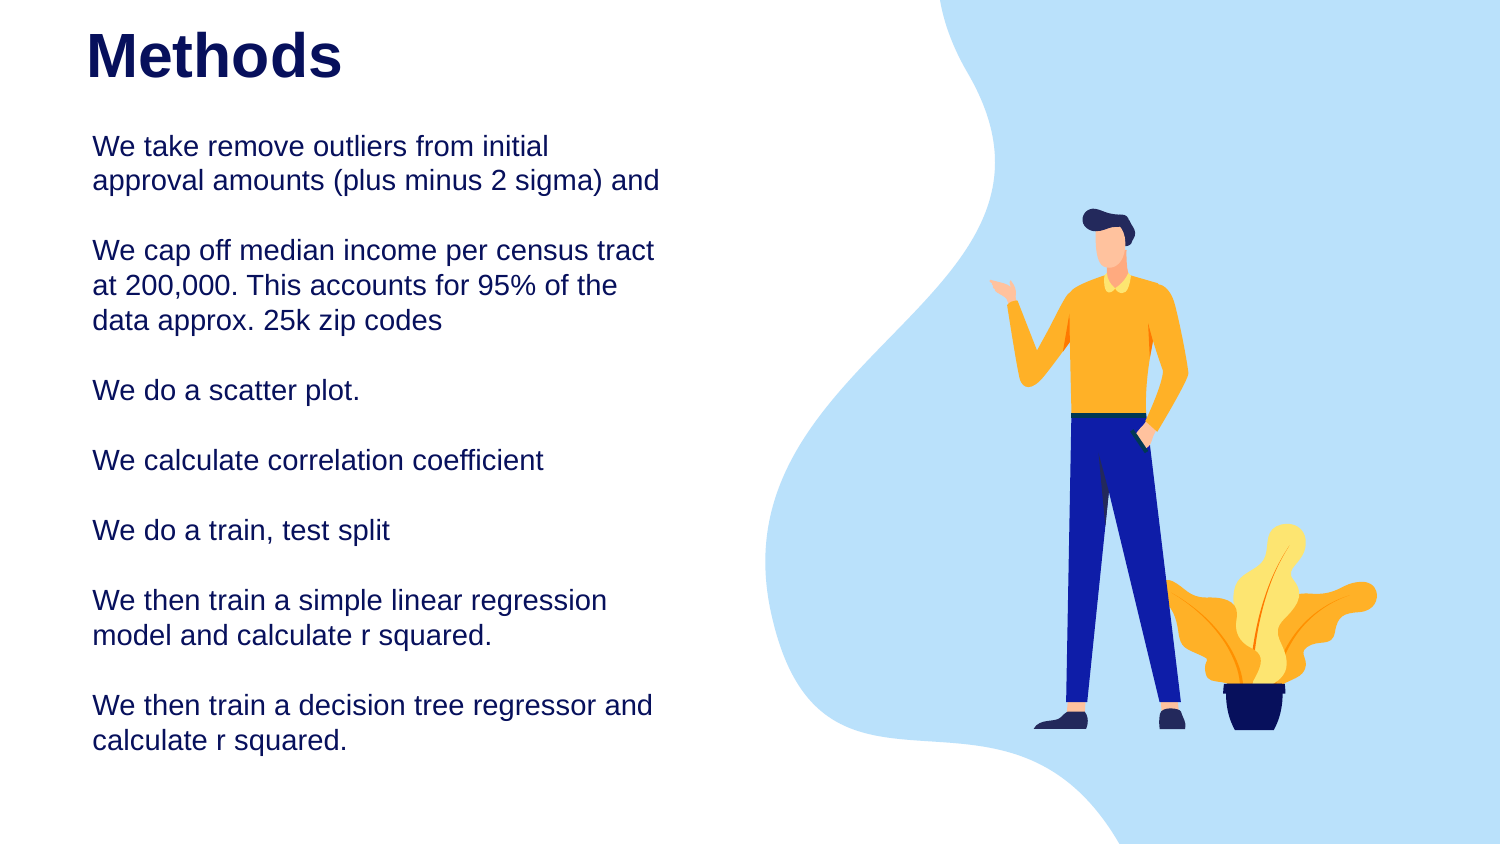

# Methods

We take remove outliers from initial approval amounts (plus minus 2 sigma) and

We cap off median income per census tract at 200,000. This accounts for 95% of the data approx. 25k zip codes

We do a scatter plot.

We calculate correlation coefficient

We do a train, test split

We then train a simple linear regression model and calculate r squared.

We then train a decision tree regressor and calculate r squared.